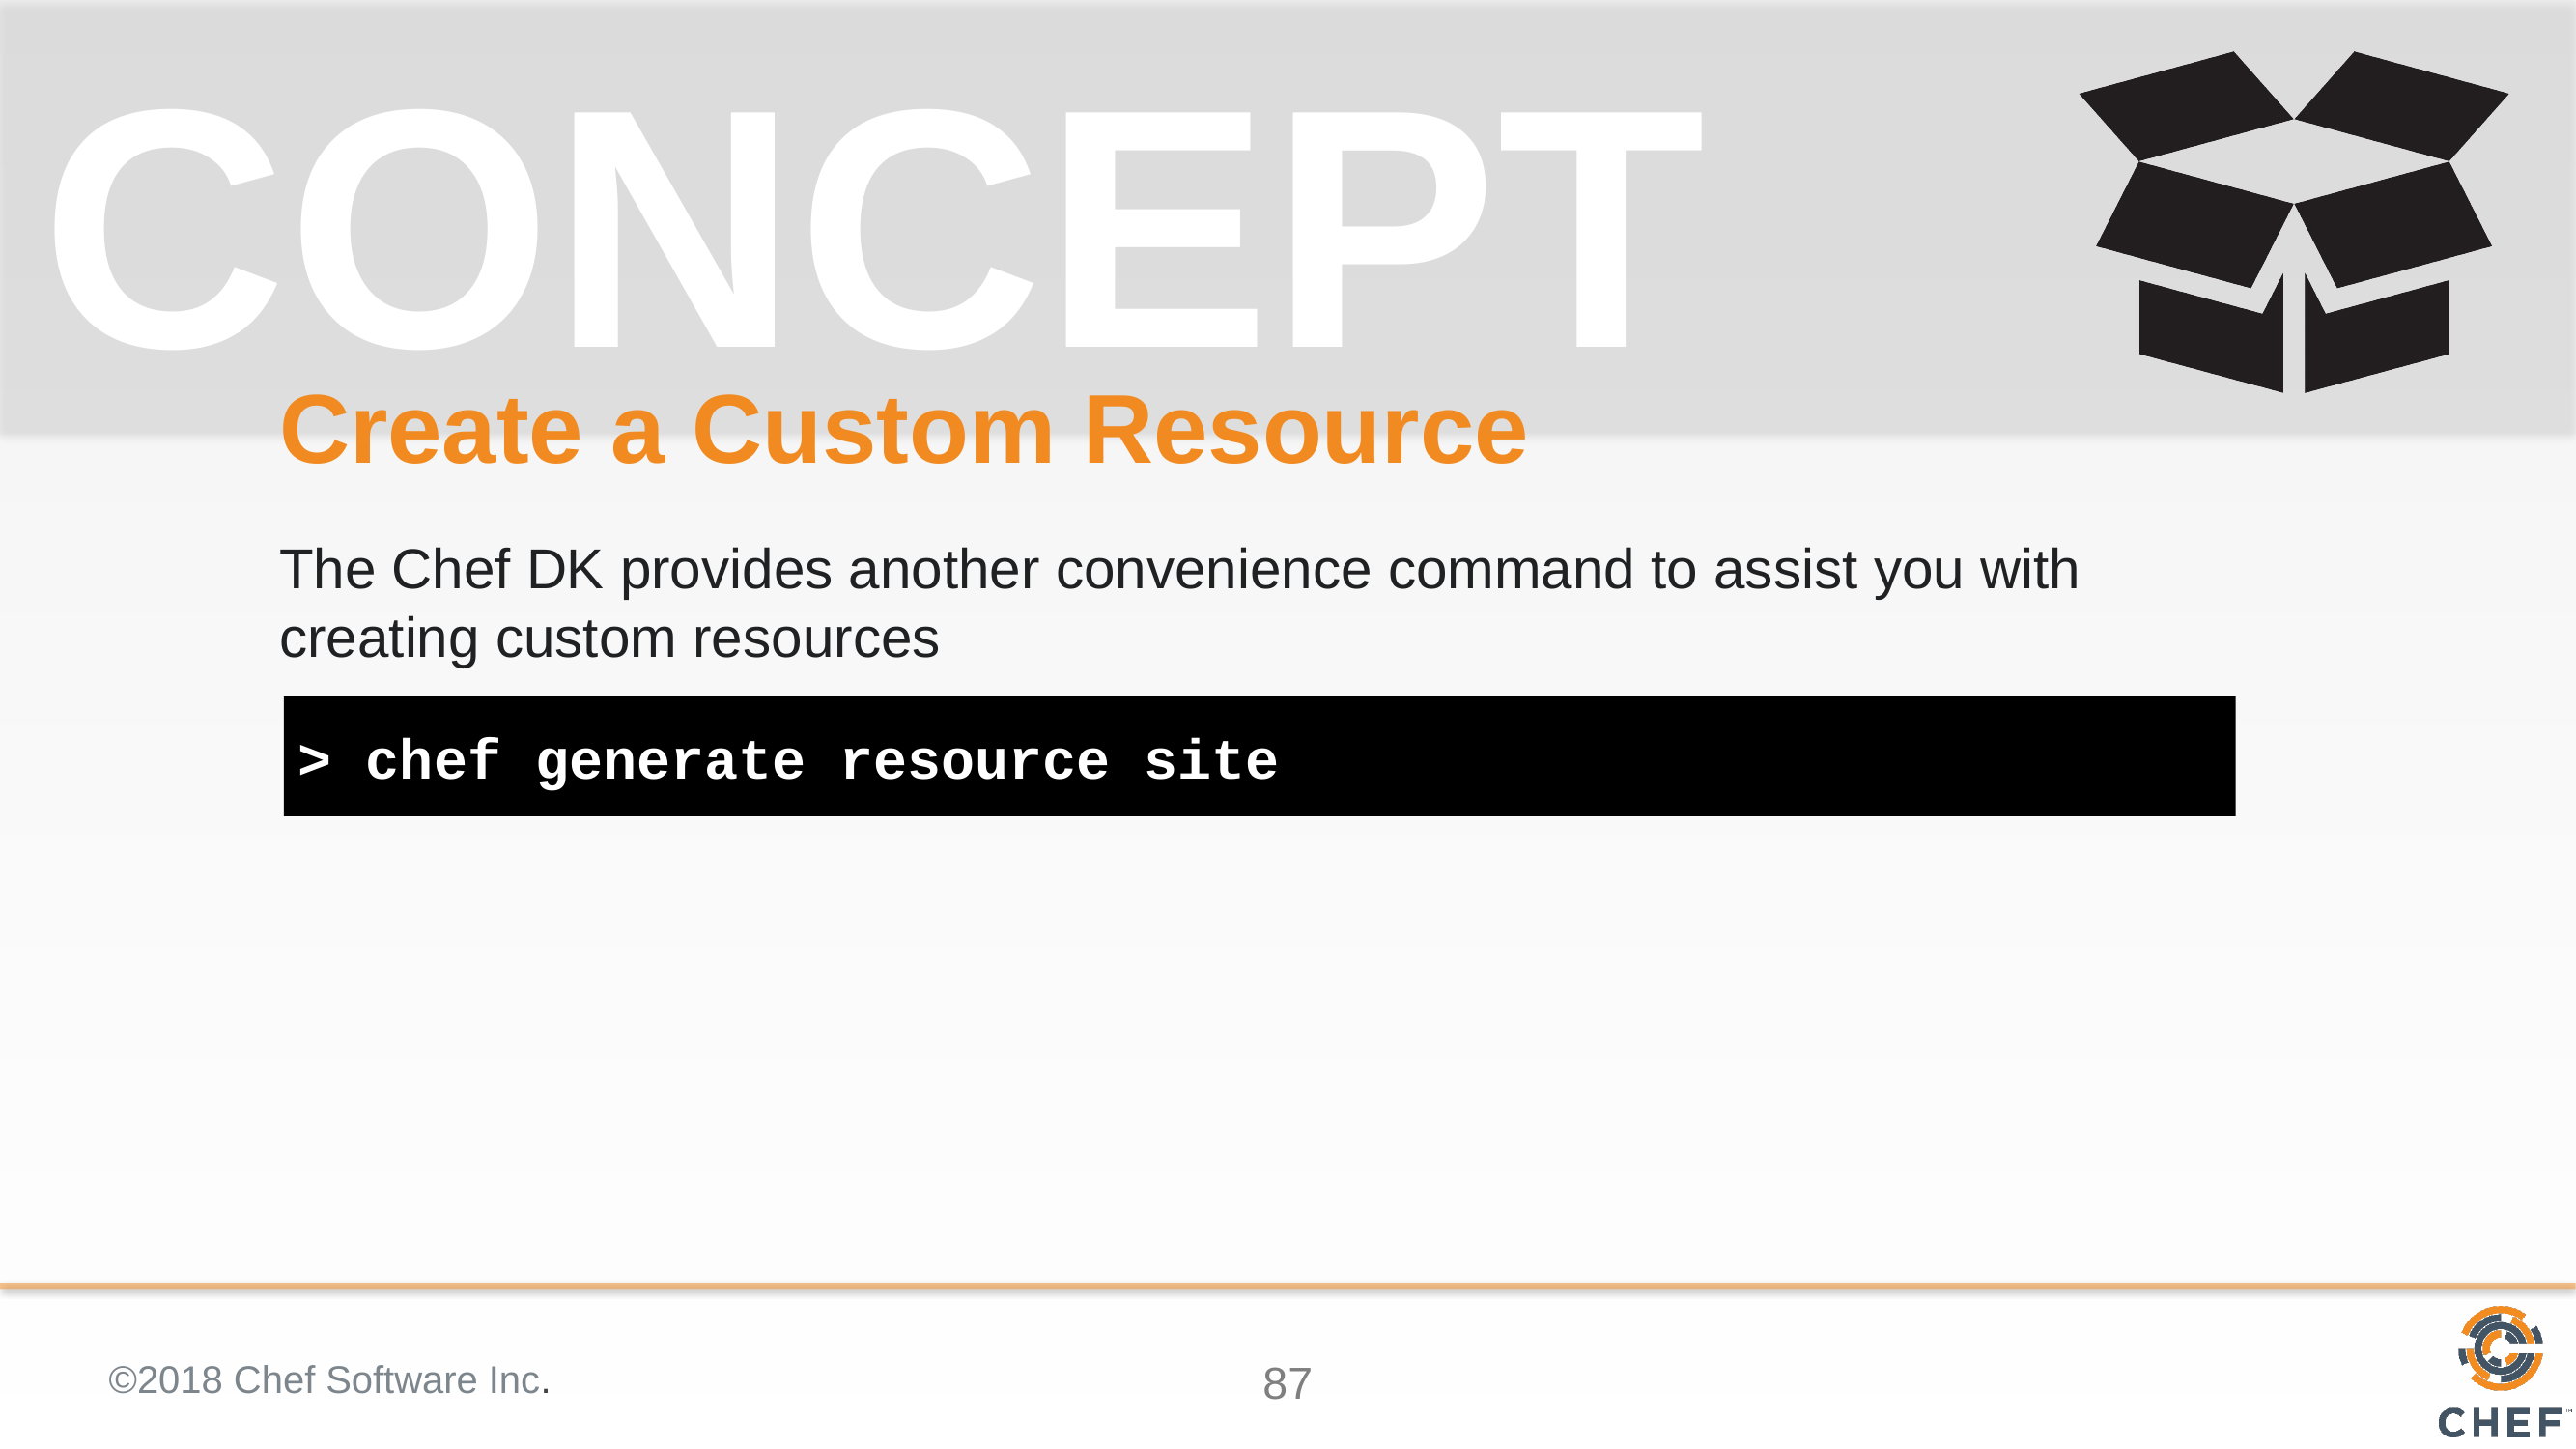

# Create a Custom Resource
The Chef DK provides another convenience command to assist you with creating custom resources
> chef generate resource site